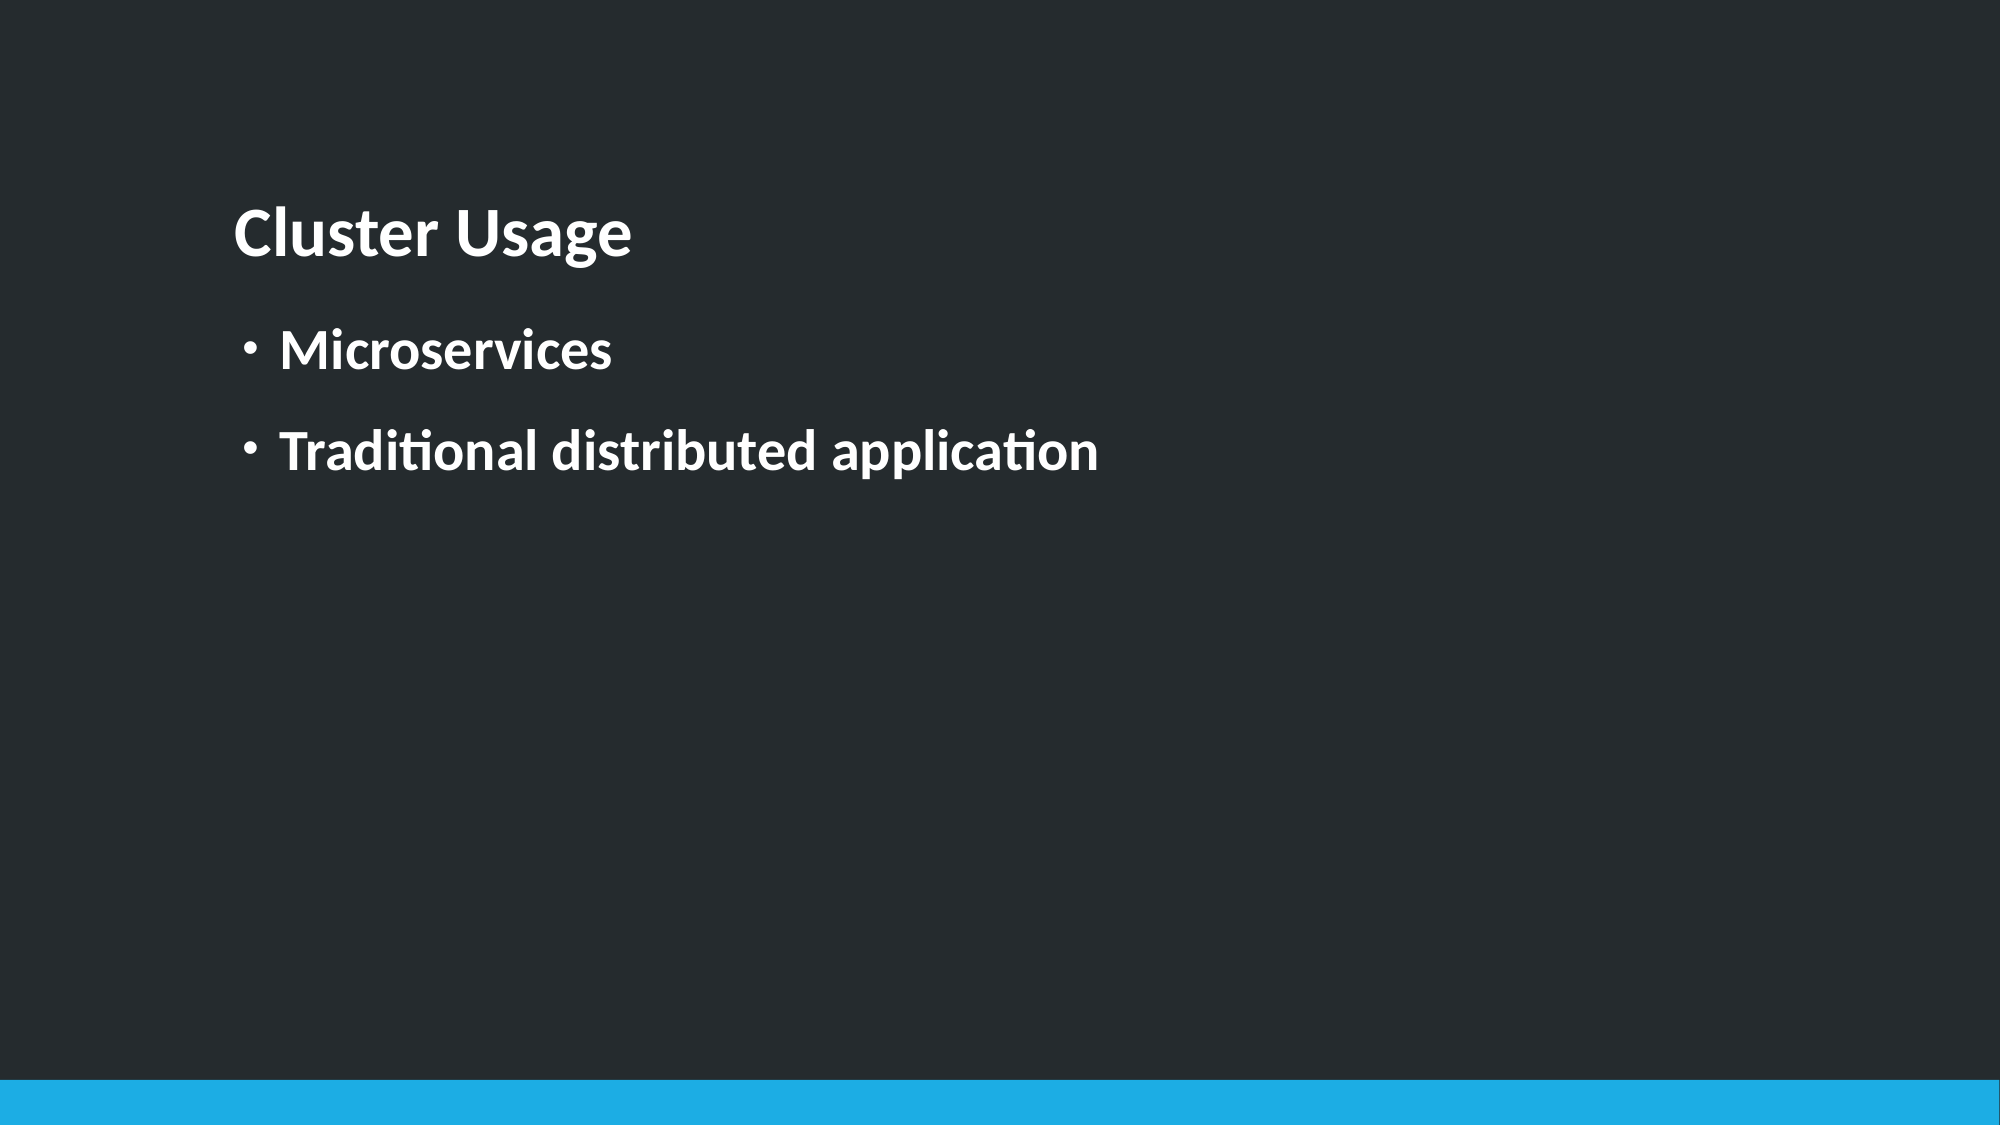

# Cluster Usage
Microservices
Traditional distributed application